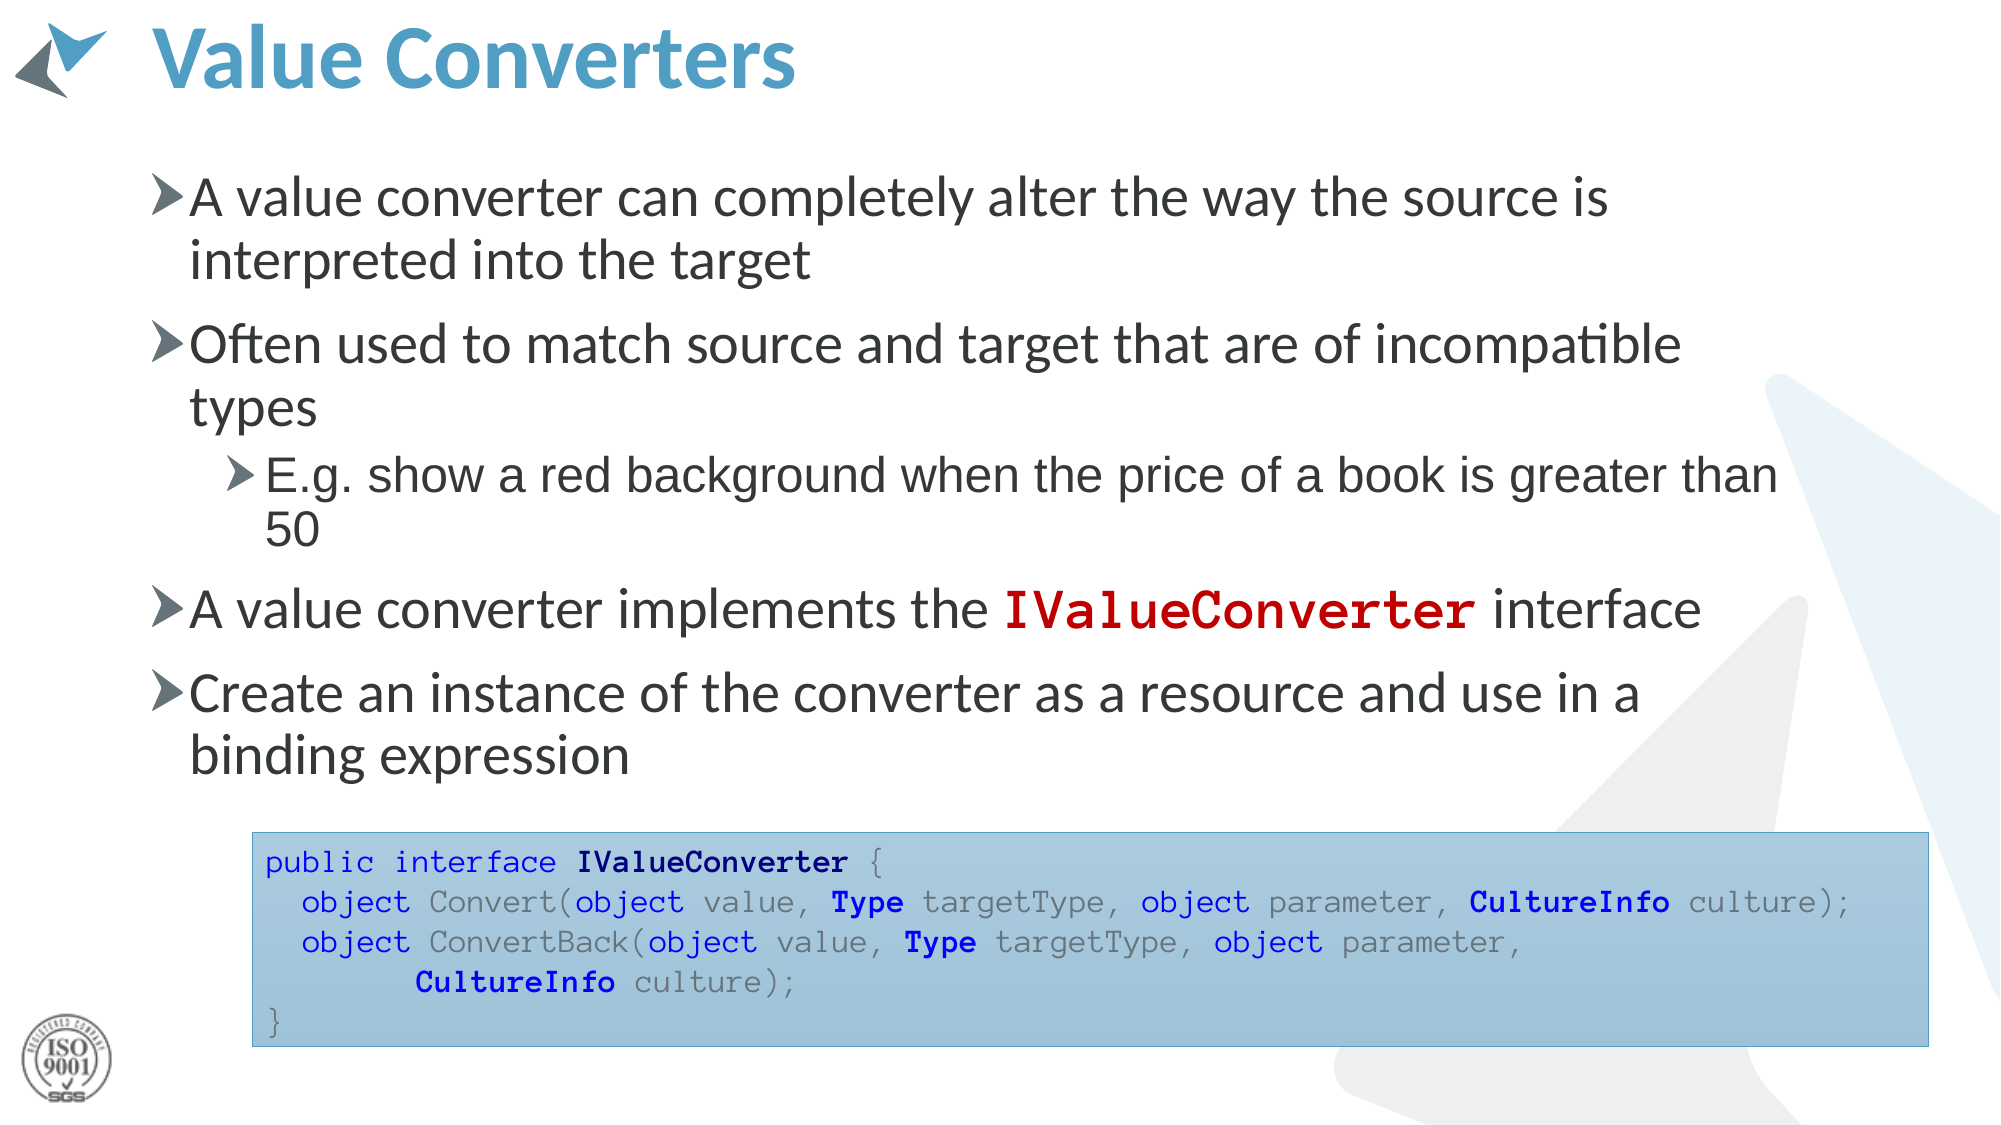

# Value Converters
A value converter can completely alter the way the source is interpreted into the target
Often used to match source and target that are of incompatible types
E.g. show a red background when the price of a book is greater than 50
A value converter implements the IValueConverter interface
Create an instance of the converter as a resource and use in a binding expression

public interface IValueConverter {
  object Convert(object value, Type targetType, object parameter, CultureInfo culture);
  object ConvertBack(object value, Type targetType, object parameter,
	CultureInfo culture);
}